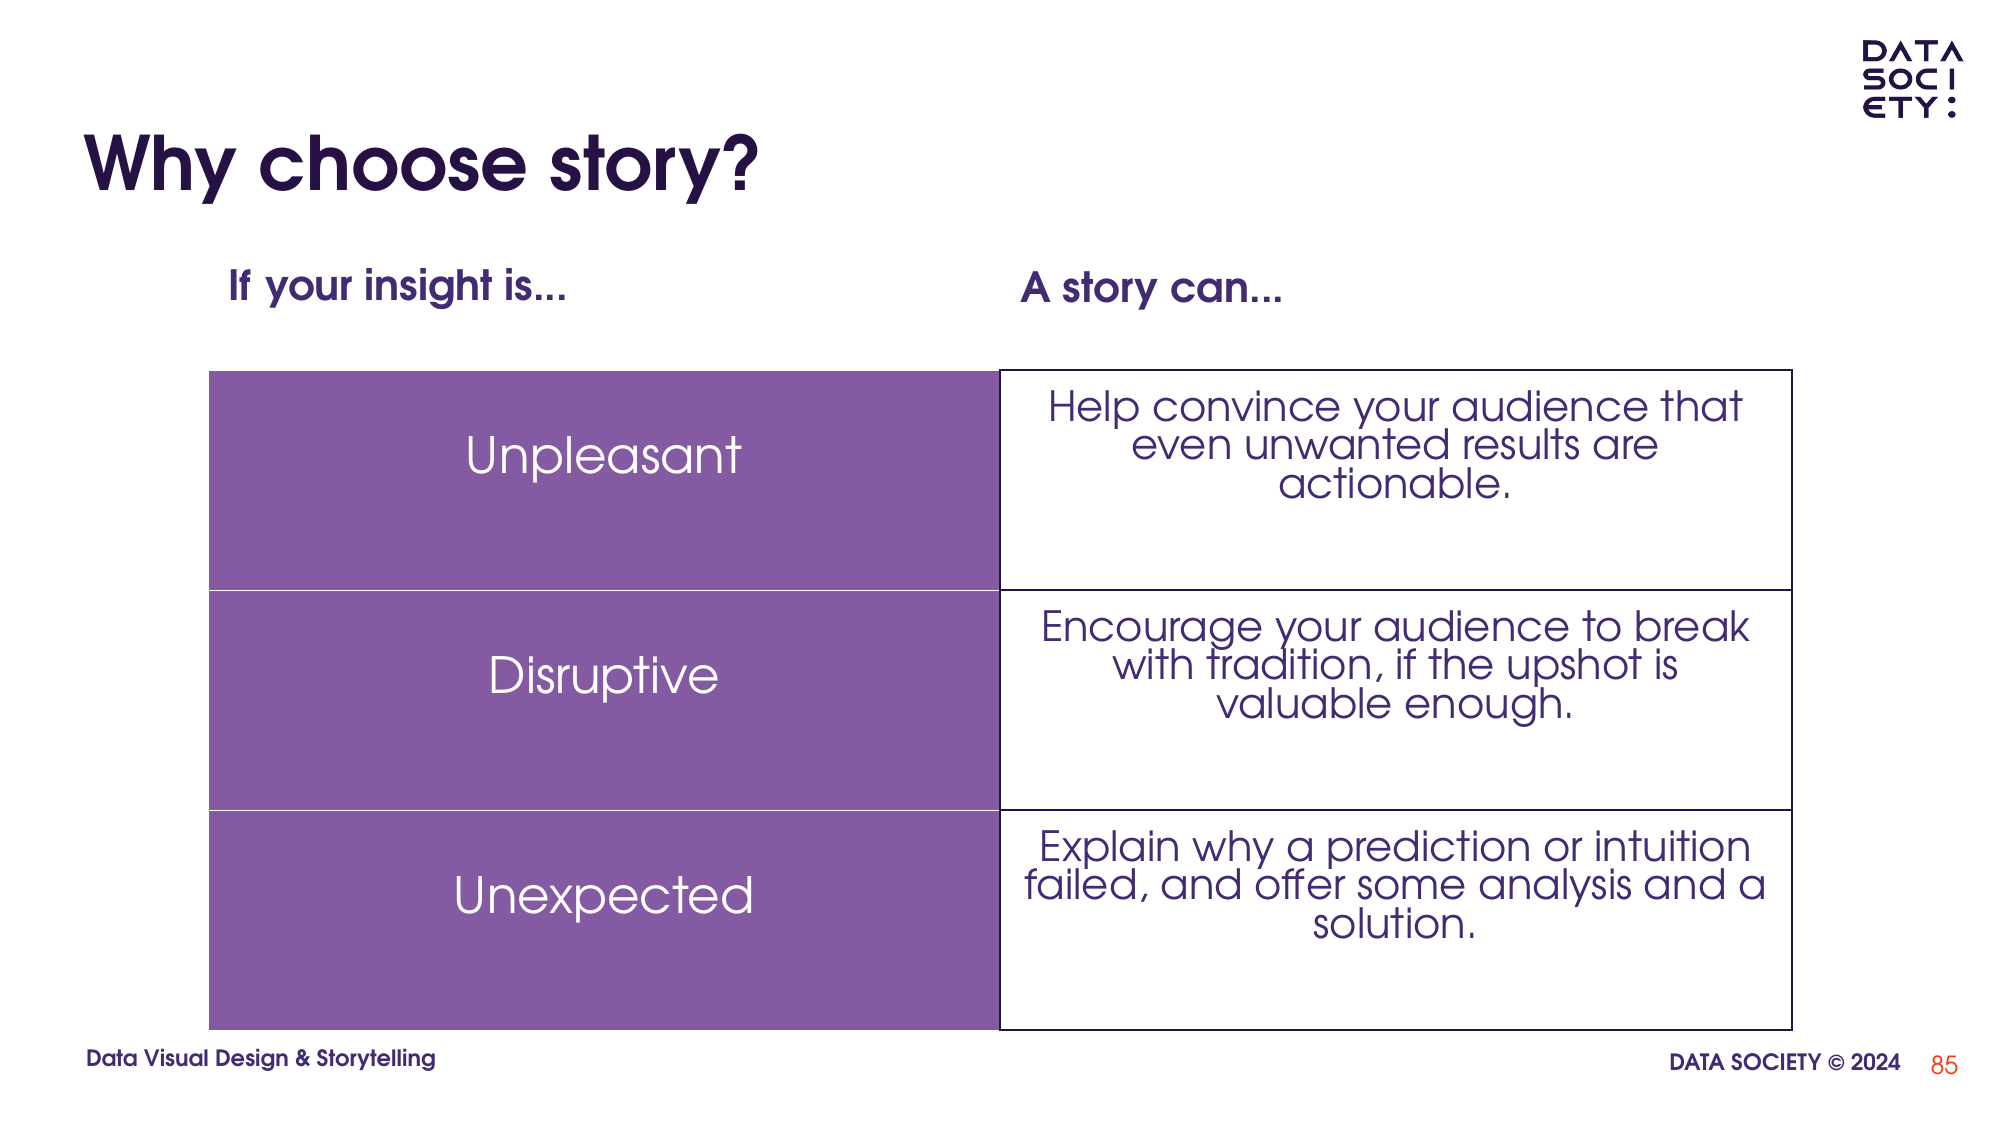

# Why choose story?
If your insight is...

A story can...
| Unpleasant | Help convince your audience that even unwanted results are actionable. |
| --- | --- |
| Disruptive | Encourage your audience to break with tradition, if the upshot is valuable enough. |
| Unexpected | Explain why a prediction or intuition failed, and offer some analysis and a solution. |
85